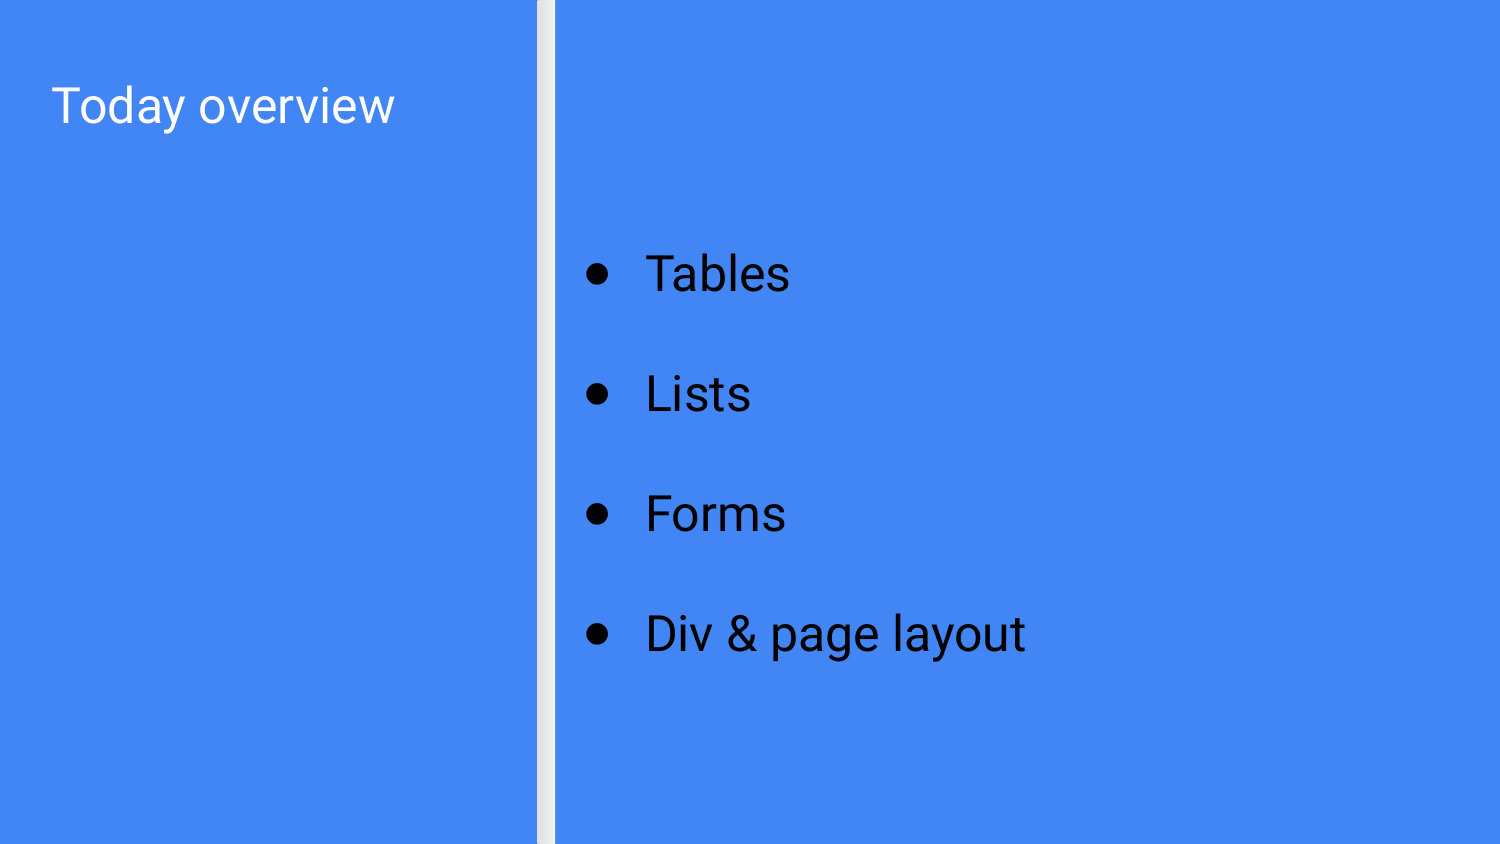

Today overview
Tables
Lists
Forms
Div & page layout